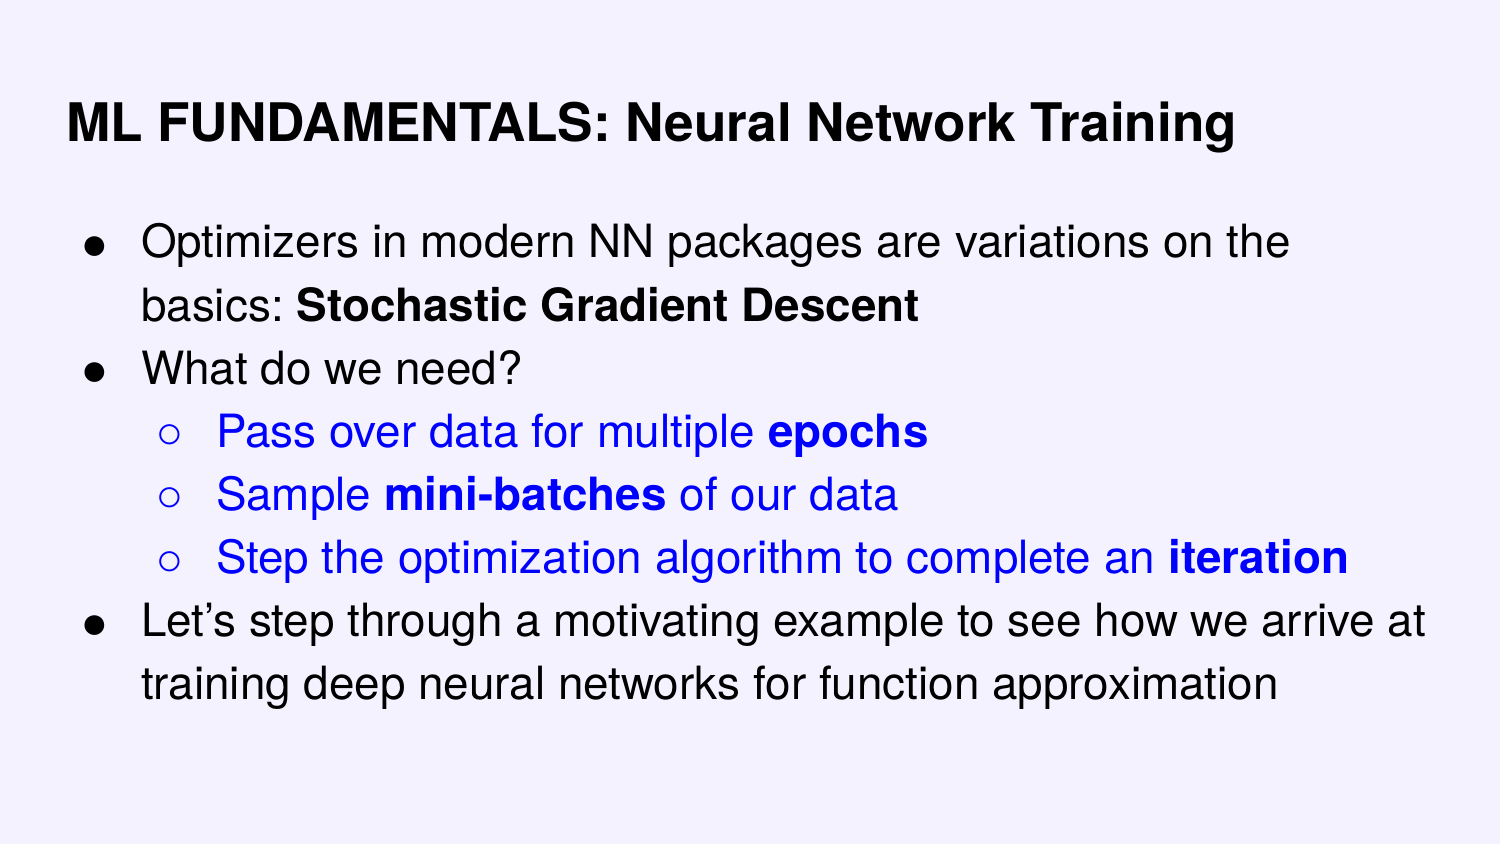

# ML FUNDAMENTALS: Neural Network Training
Optimizers in modern NN packages are variations on the basics: Stochastic Gradient Descent
What do we need?
Pass over data for multiple epochs
Sample mini-batches of our data
Step the optimization algorithm to complete an iteration
Let’s step through a motivating example to see how we arrive at training deep neural networks for function approximation